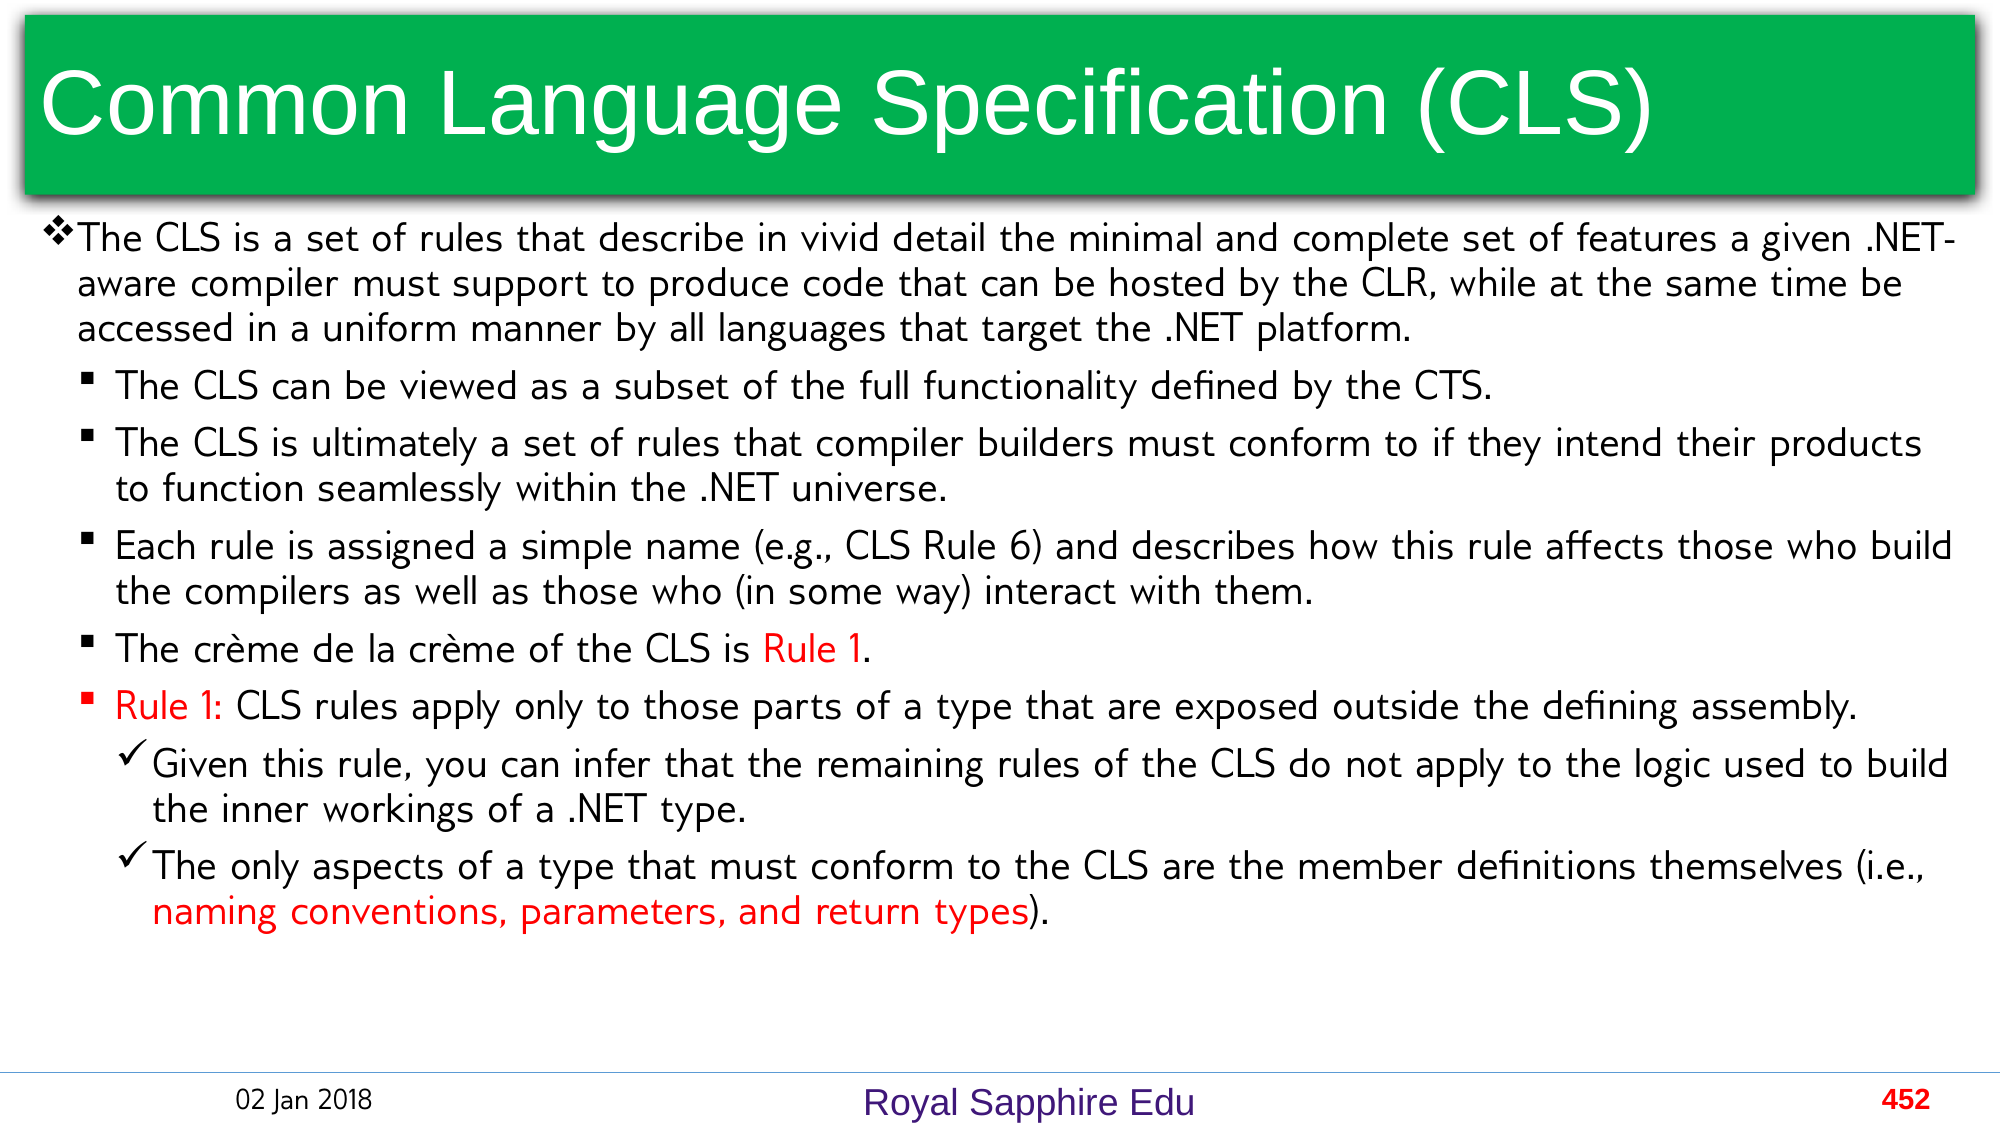

# Common Language Specification (CLS)
The CLS is a set of rules that describe in vivid detail the minimal and complete set of features a given .NET-aware compiler must support to produce code that can be hosted by the CLR, while at the same time be accessed in a uniform manner by all languages that target the .NET platform.
The CLS can be viewed as a subset of the full functionality defined by the CTS.
The CLS is ultimately a set of rules that compiler builders must conform to if they intend their products to function seamlessly within the .NET universe.
Each rule is assigned a simple name (e.g., CLS Rule 6) and describes how this rule affects those who build the compilers as well as those who (in some way) interact with them.
The crème de la crème of the CLS is Rule 1.
Rule 1: CLS rules apply only to those parts of a type that are exposed outside the defining assembly.
Given this rule, you can infer that the remaining rules of the CLS do not apply to the logic used to build the inner workings of a .NET type.
The only aspects of a type that must conform to the CLS are the member definitions themselves (i.e., naming conventions, parameters, and return types).
02 Jan 2018
452